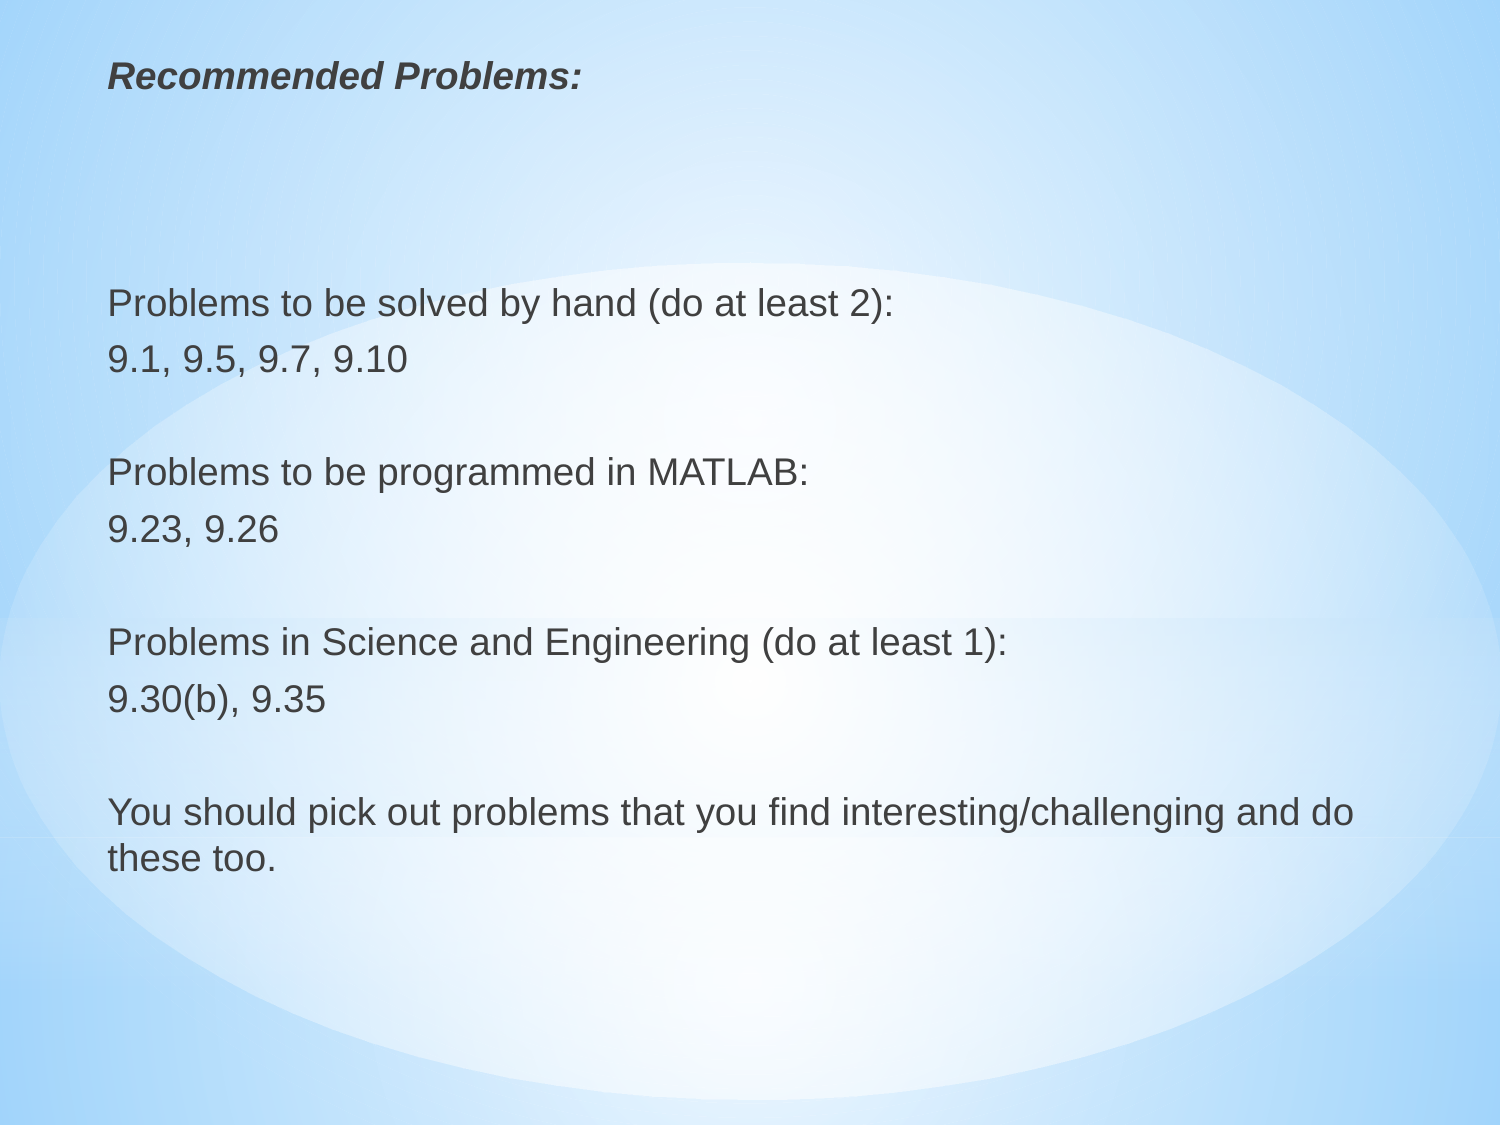

Recommended Problems:

Problems to be solved by hand (do at least 2):
9.1, 9.5, 9.7, 9.10

Problems to be programmed in MATLAB:
9.23, 9.26

Problems in Science and Engineering (do at least 1):
9.30(b), 9.35

You should pick out problems that you find interesting/challenging and do these too.